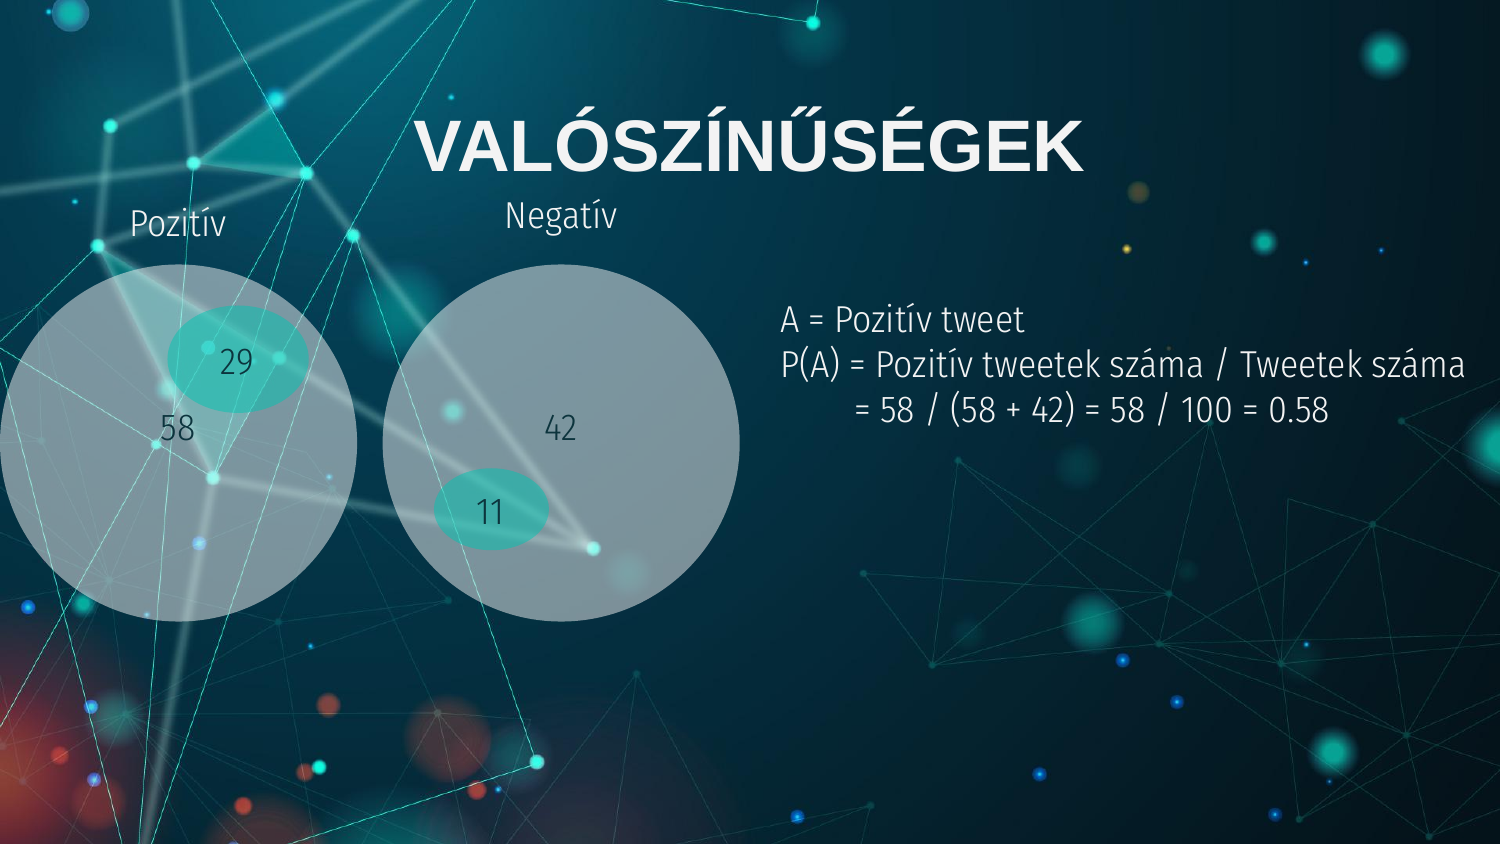

# VALÓSZÍNŰSÉGEK
Negatív
Pozitív

A = Pozitív tweet
P(A) = Pozitív tweetek száma / Tweetek száma
        = 58 / (58 + 42) = 58 / 100 = 0.58

29
42
58

11